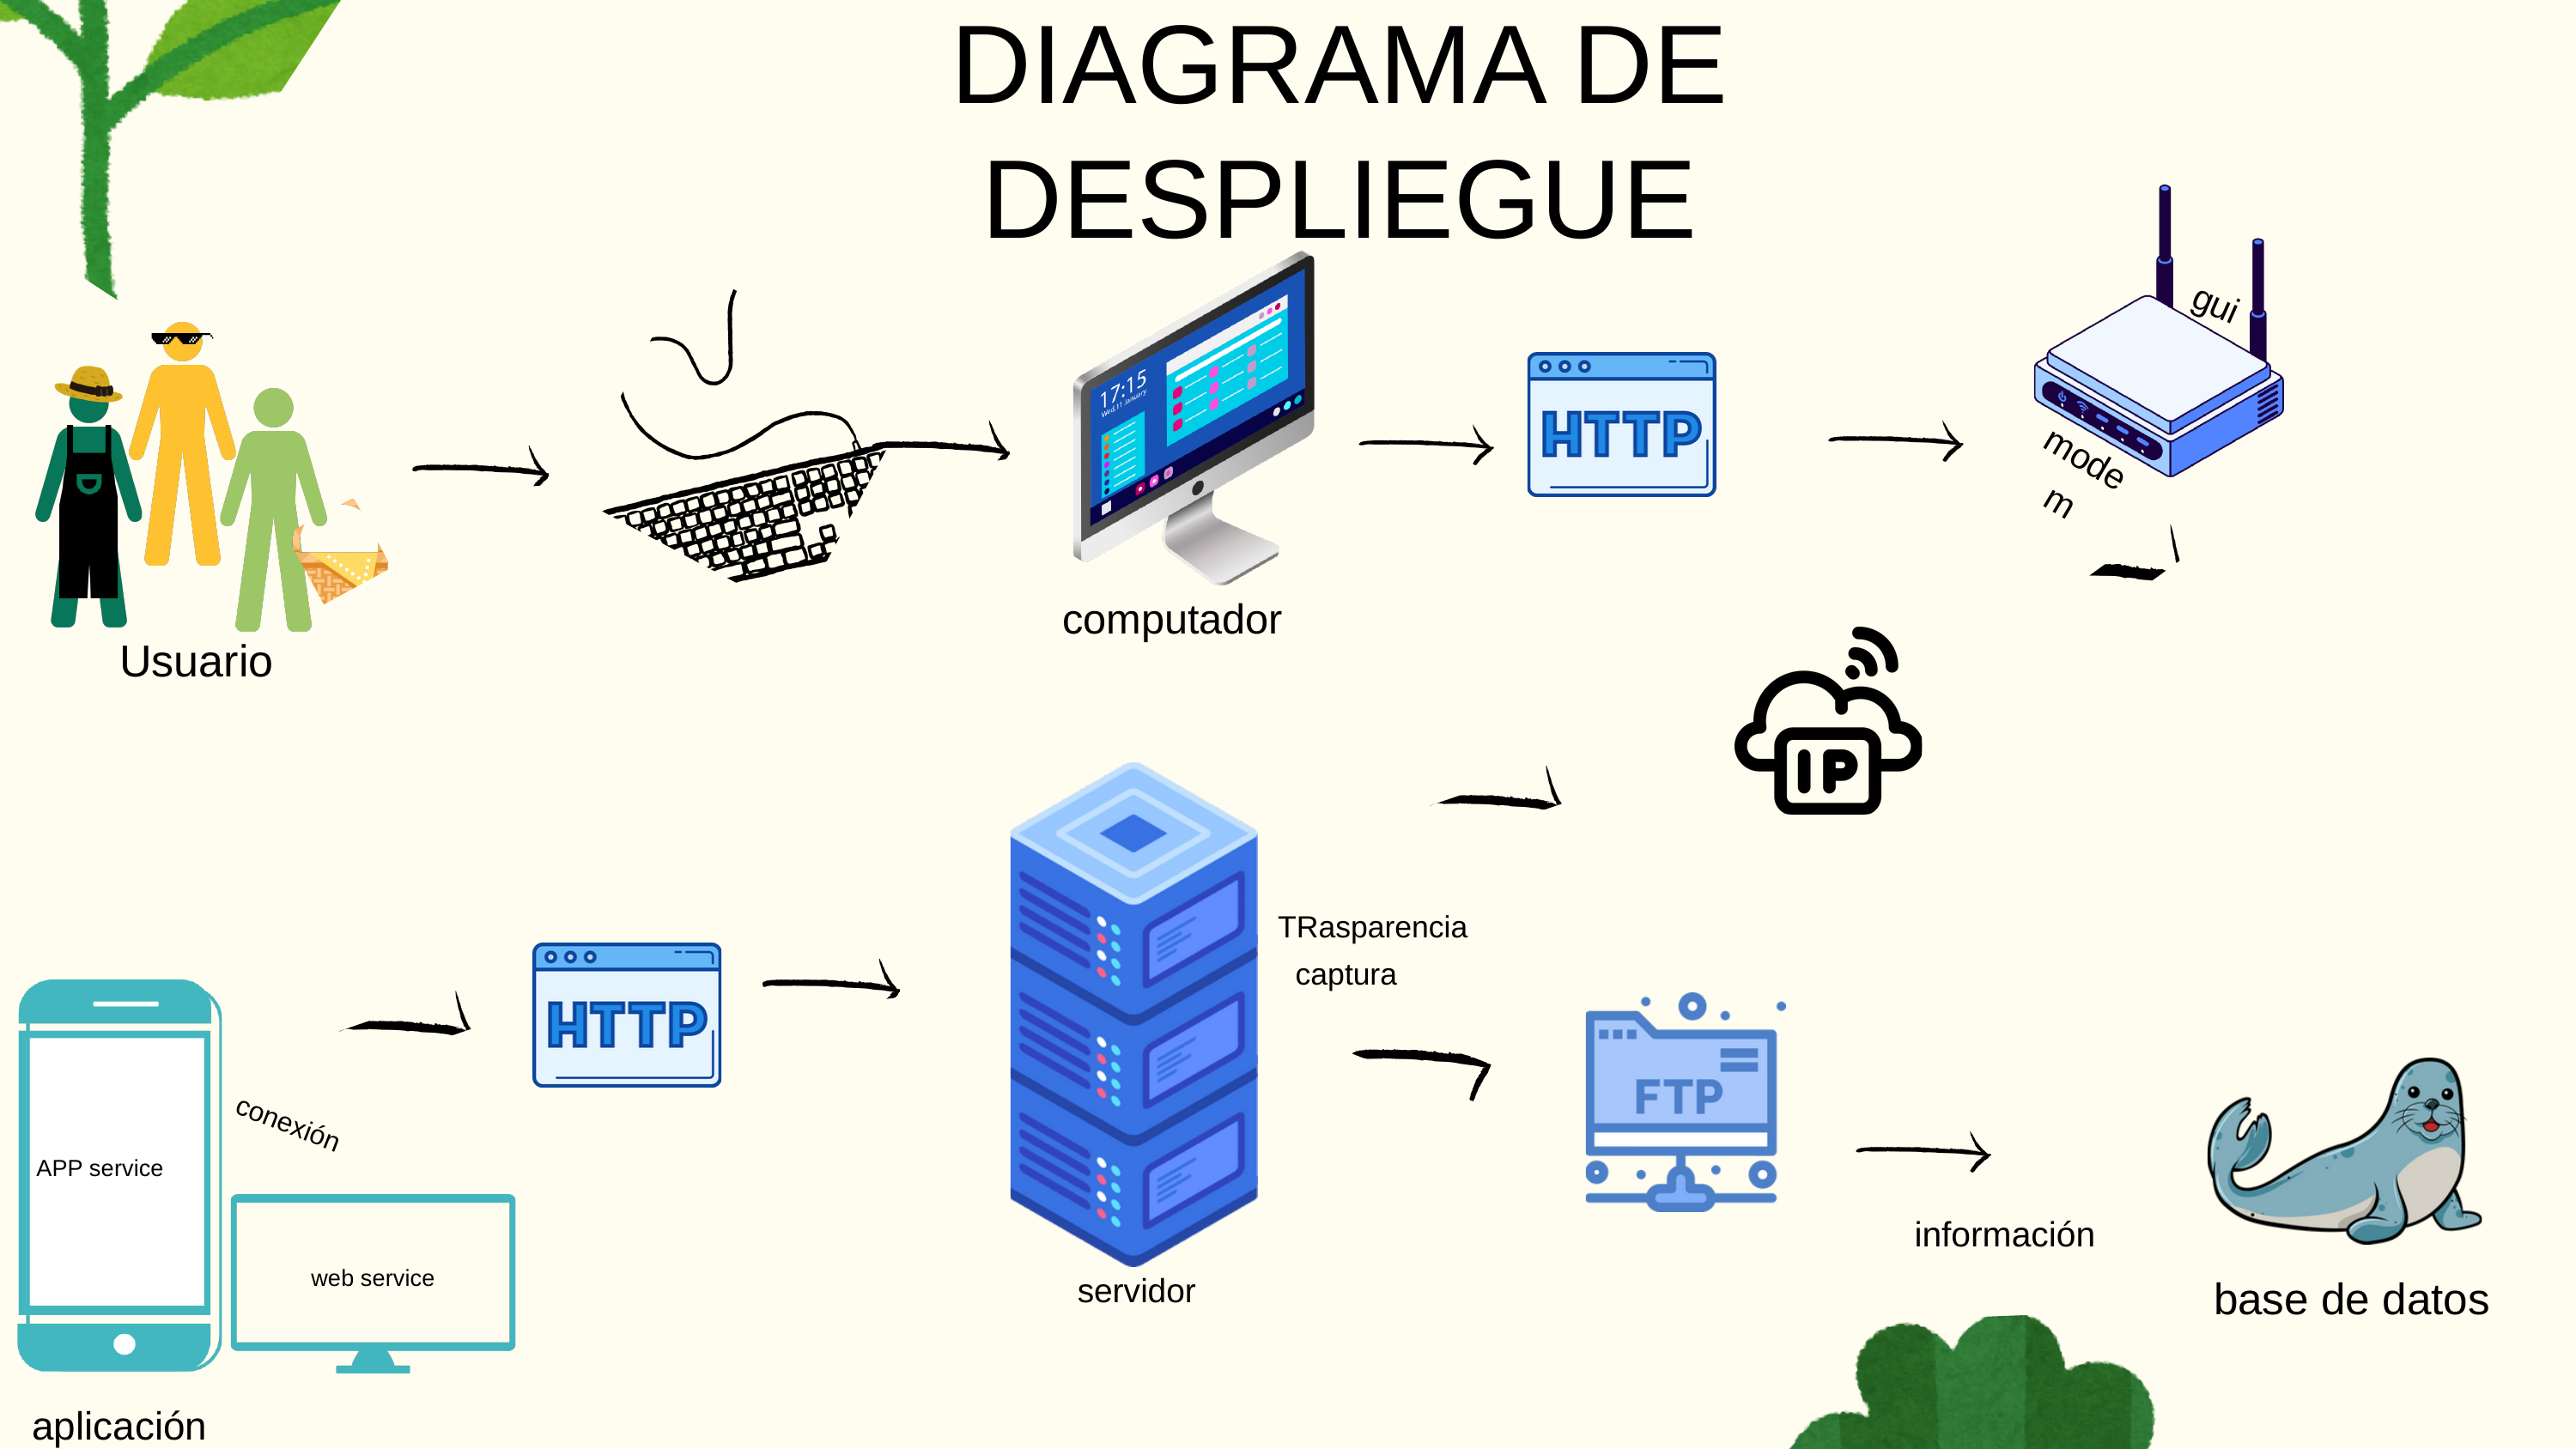

DIAGRAMA DE DESPLIEGUE

gui
modem

computador
Usuario

TRasparencia

captura

conexión
APP service

web service
aplicación

información
base de datos
servidor